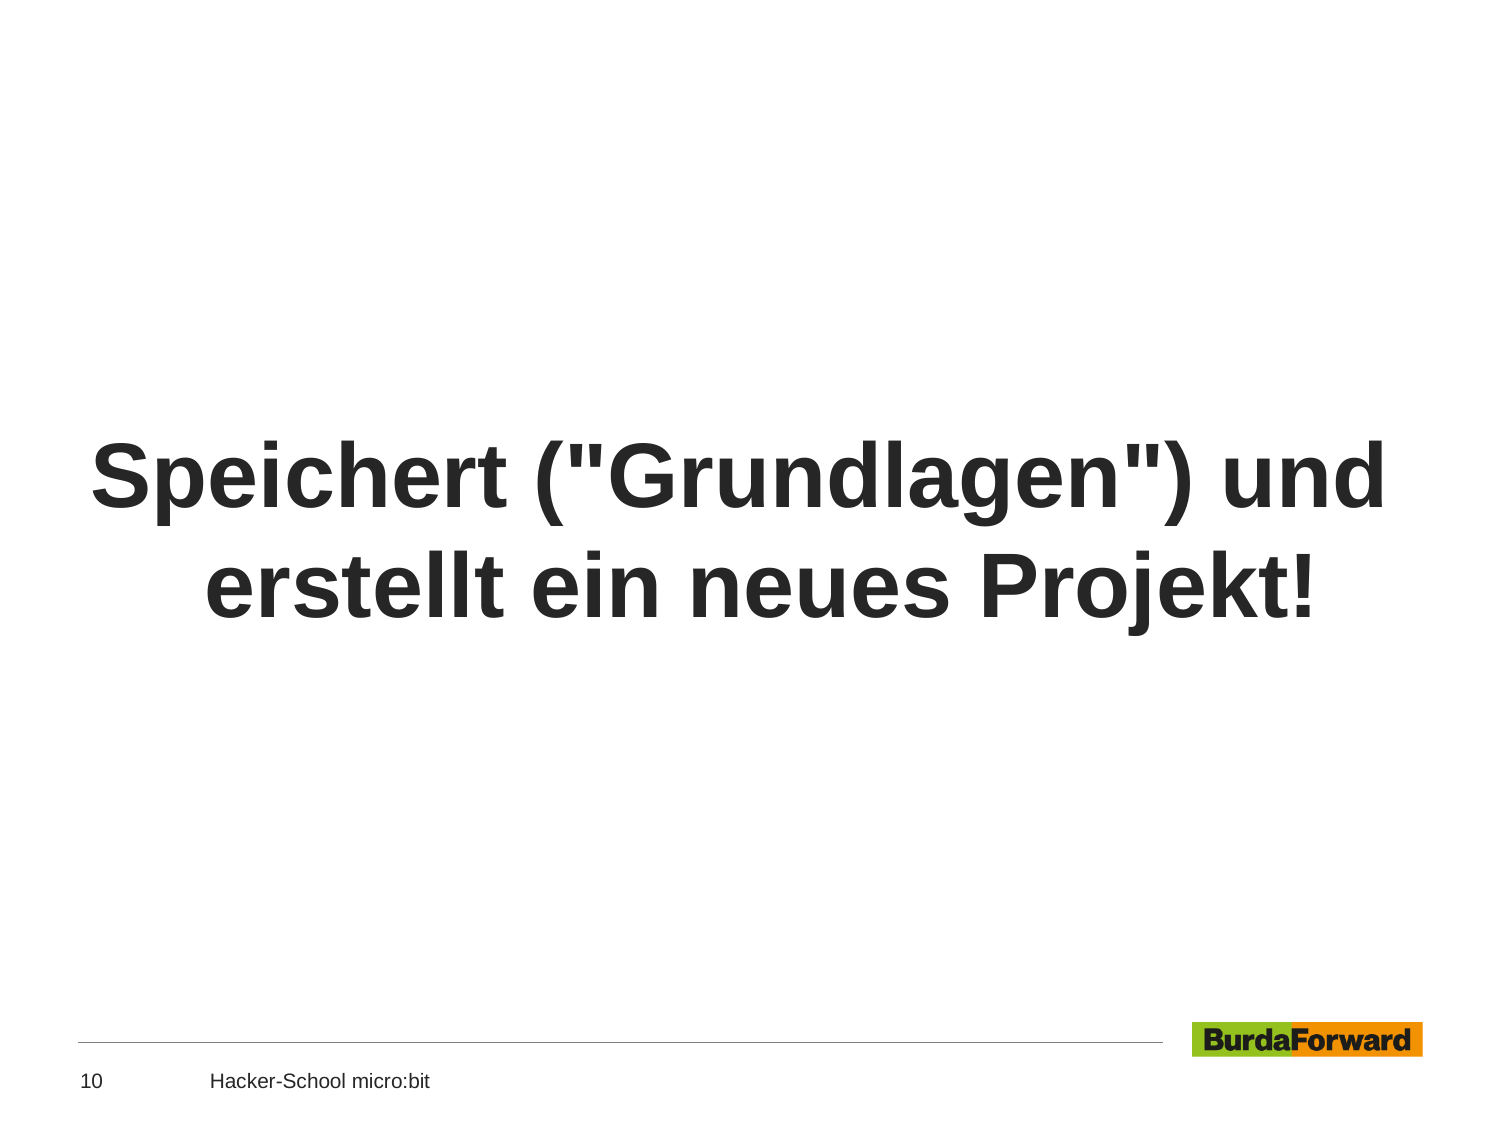

Speichert ("Grundlagen") und erstellt ein neues Projekt!
#
10
Hacker-School micro:bit